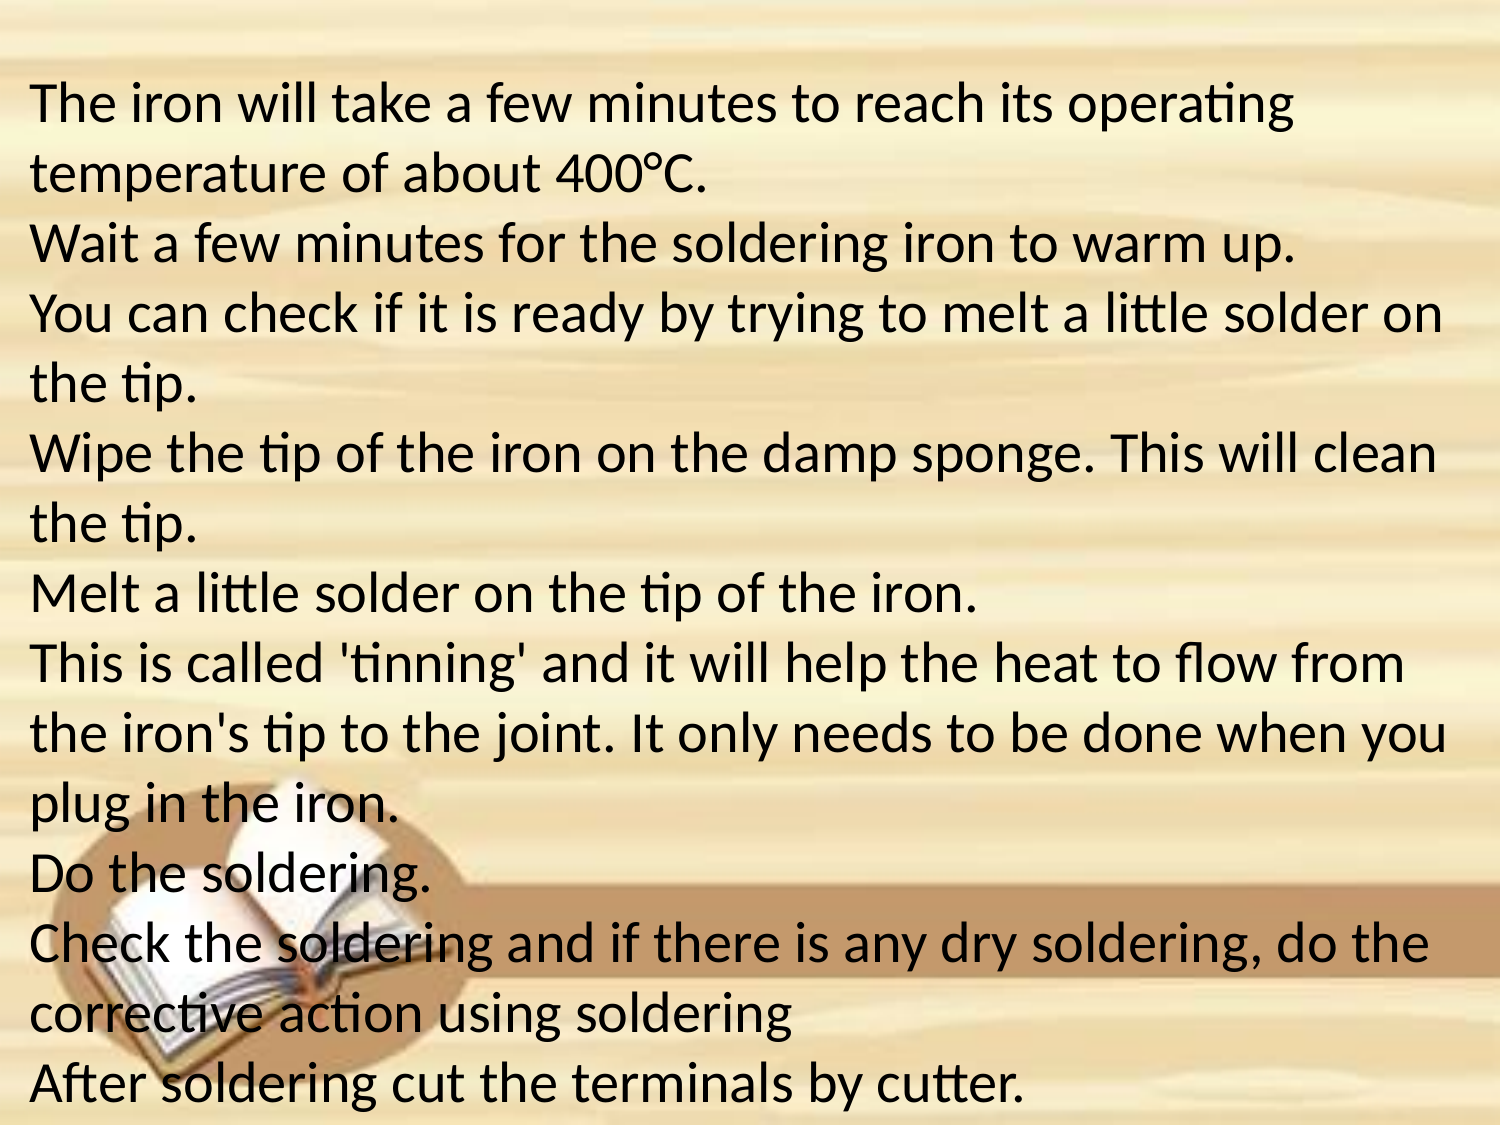

The iron will take a few minutes to reach its operating temperature of about 400°C.
Wait a few minutes for the soldering iron to warm up.
You can check if it is ready by trying to melt a little solder on the tip.
Wipe the tip of the iron on the damp sponge. This will clean the tip.
Melt a little solder on the tip of the iron.
This is called 'tinning' and it will help the heat to flow from the iron's tip to the joint. It only needs to be done when you plug in the iron.
Do the soldering.
Check the soldering and if there is any dry soldering, do the corrective action using soldering
After soldering cut the terminals by cutter.